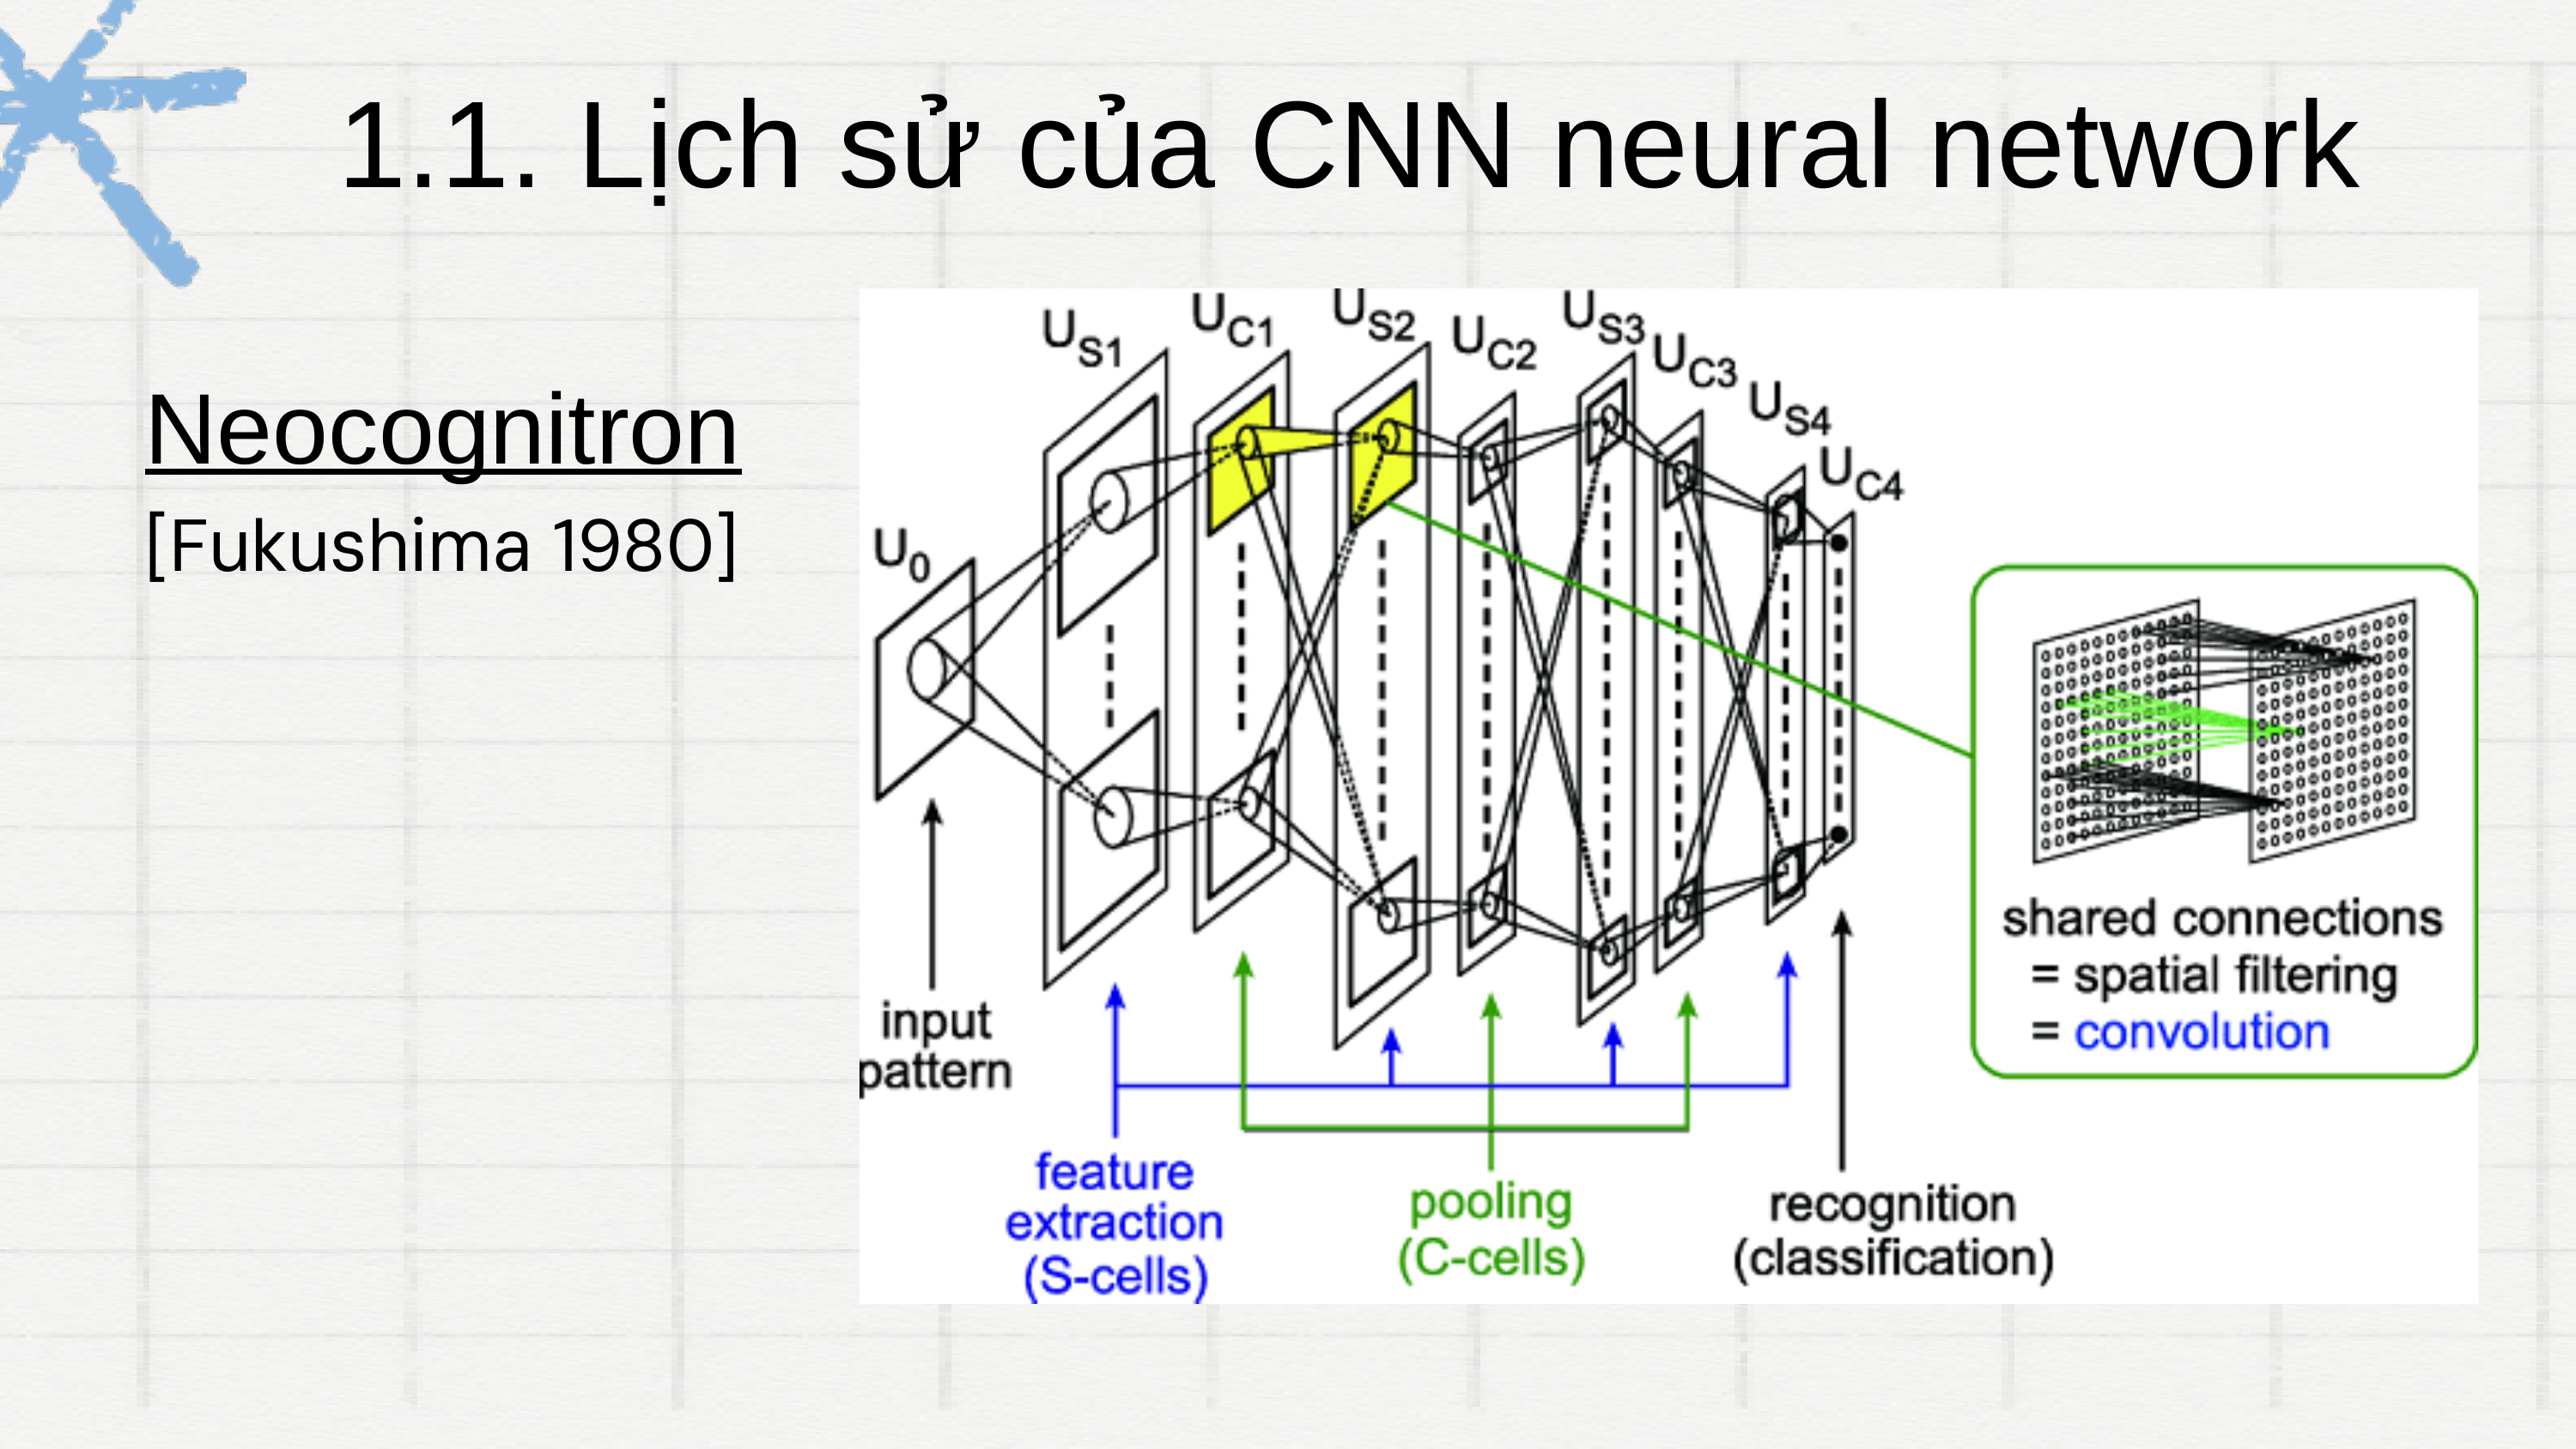

1.1. Lịch sử của CNN neural network

Neocognitron
[Fukushima 1980]